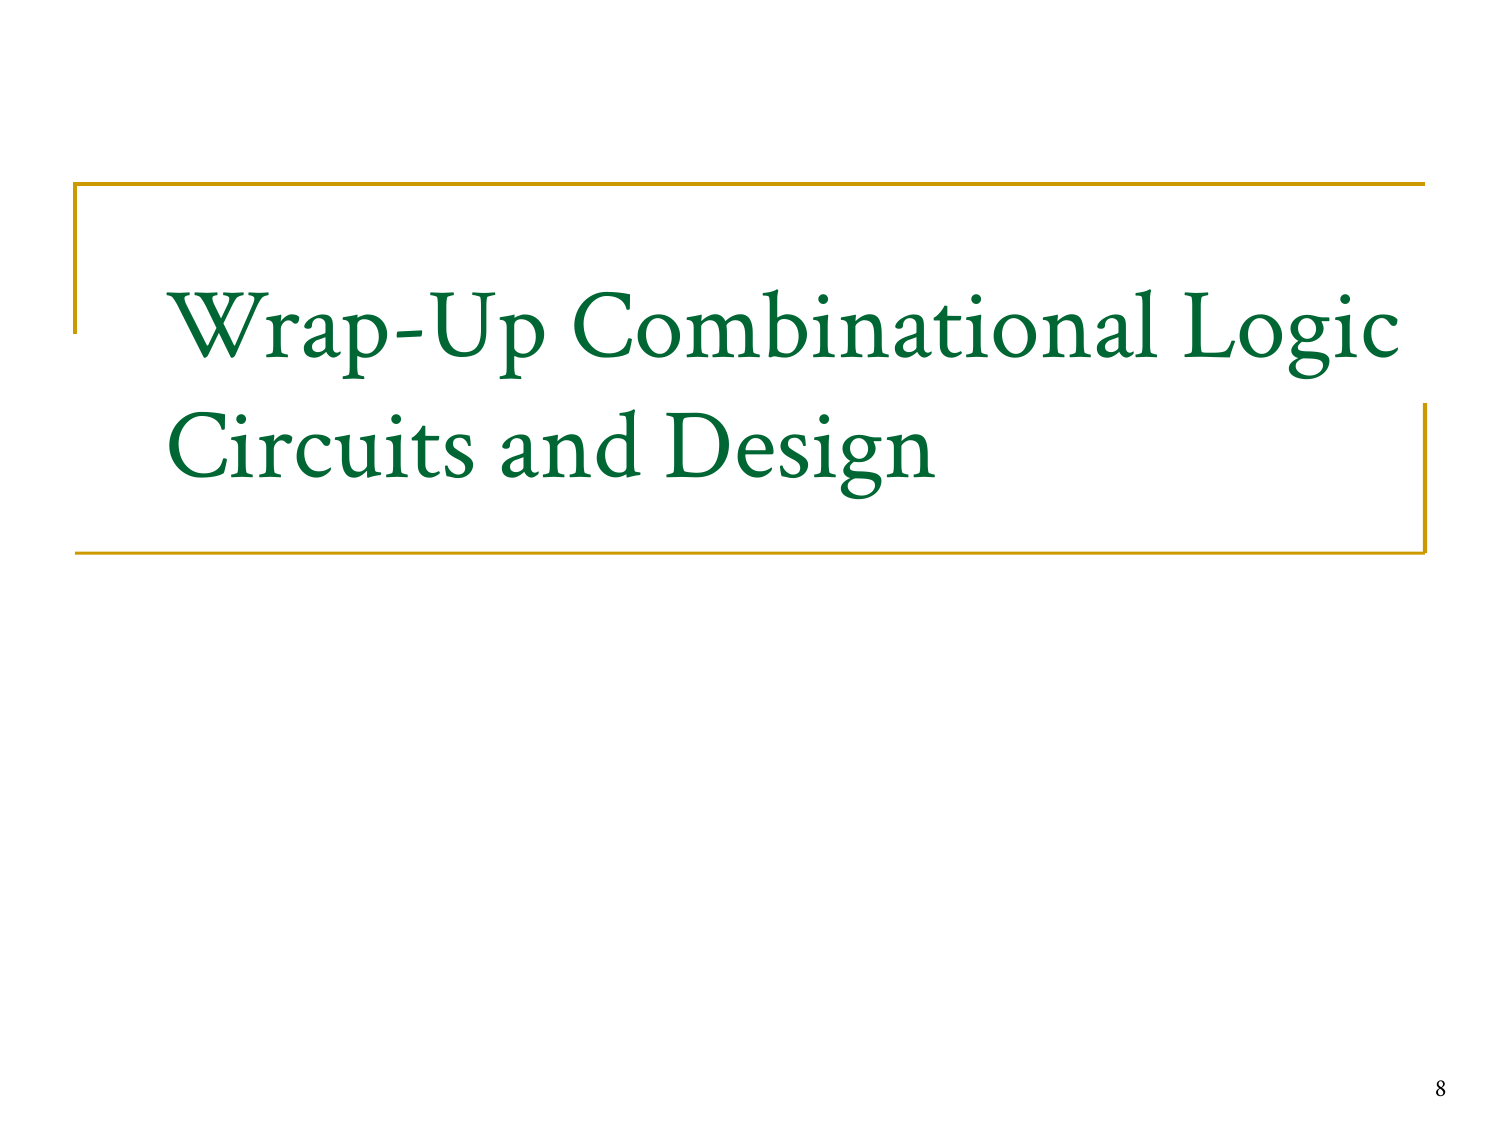

# Wrap-Up Combinational Logic Circuits and Design

8